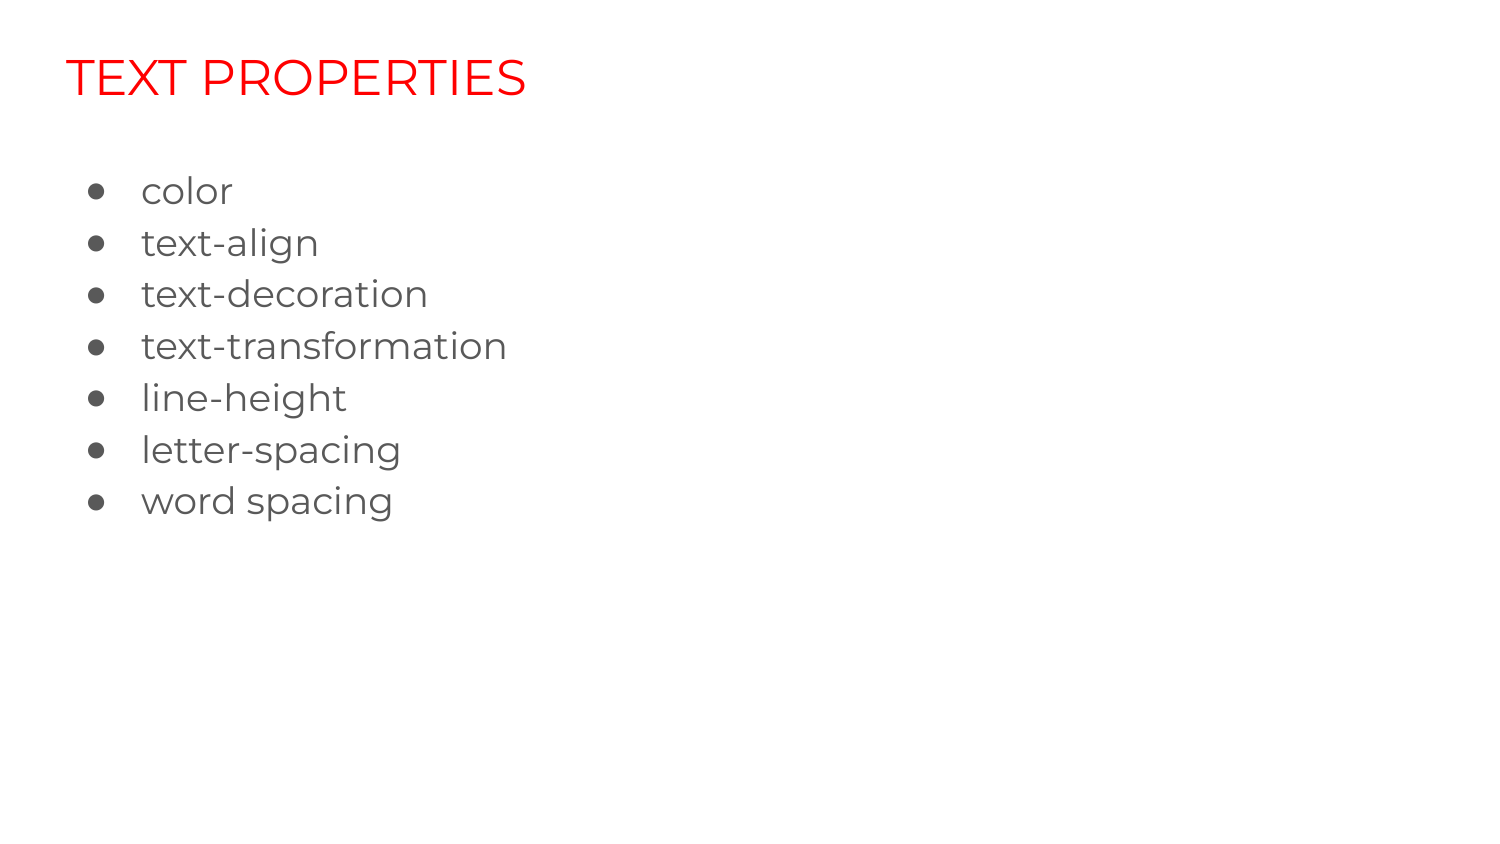

# TEXT PROPERTIES
color
text-align
text-decoration
text-transformation
line-height
letter-spacing
word spacing